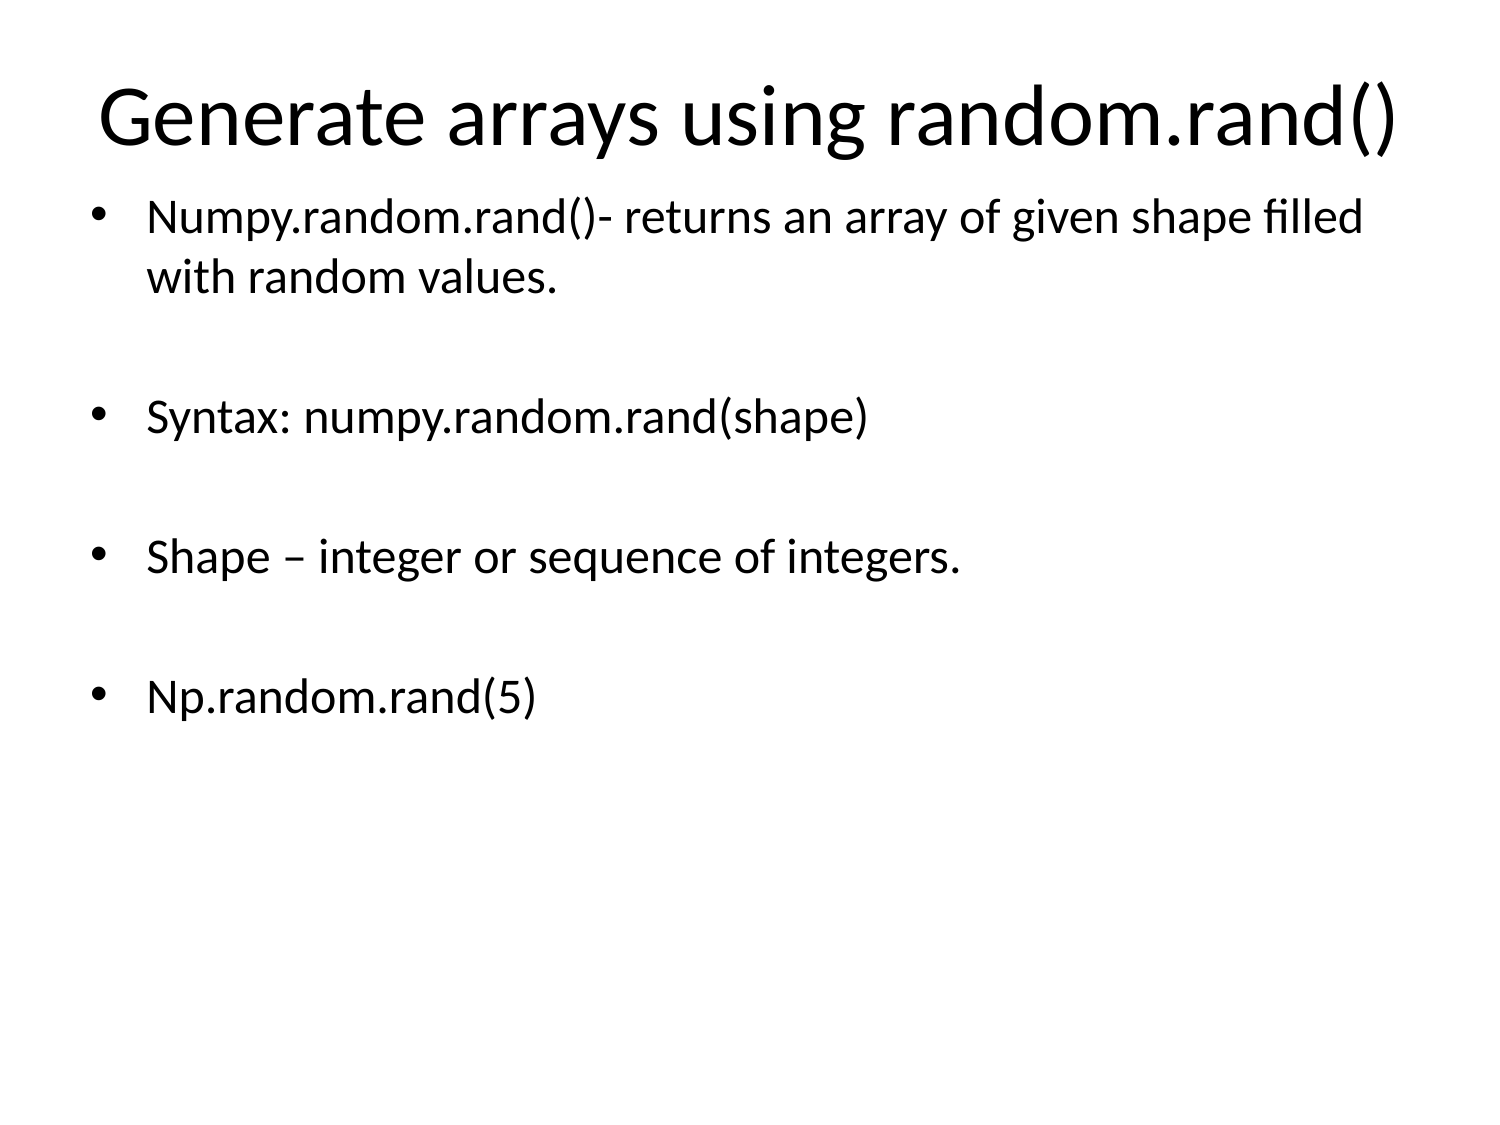

# Generate arrays using random.rand()
Numpy.random.rand()- returns an array of given shape filled with random values.

Syntax: numpy.random.rand(shape)

Shape – integer or sequence of integers.

Np.random.rand(5)